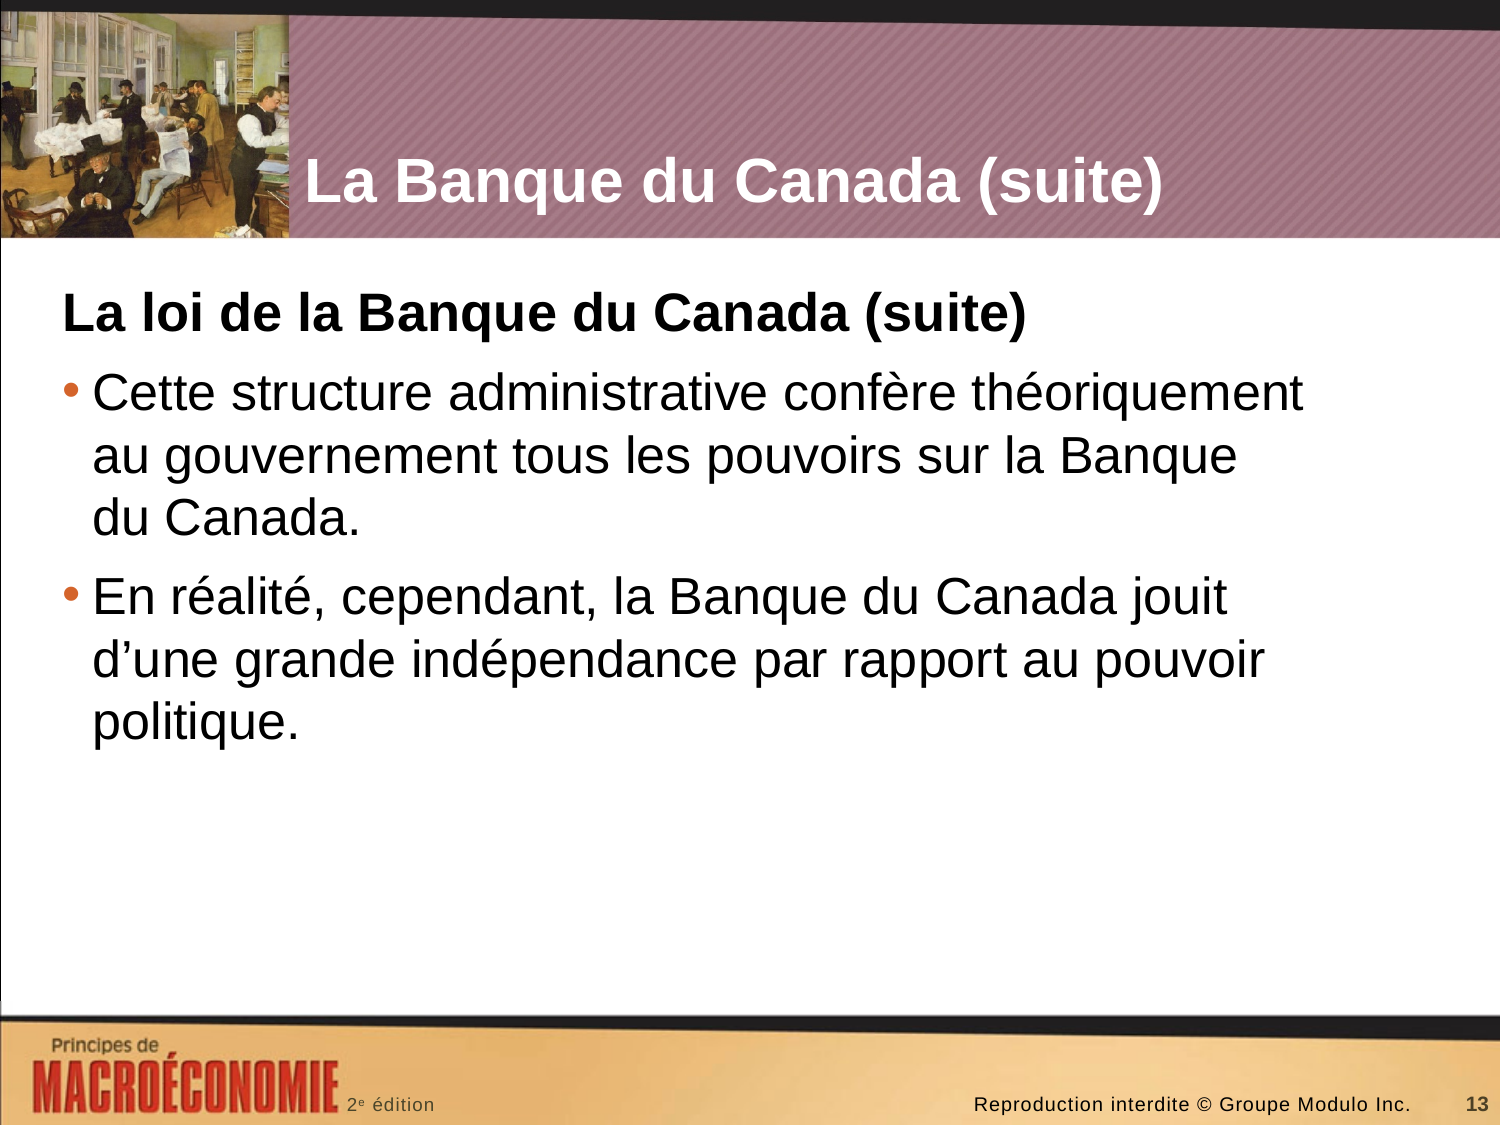

# La Banque du Canada (suite)
La loi de la Banque du Canada (suite)
Cette structure administrative confère théoriquement
au gouvernement tous les pouvoirs sur la Banque
du Canada.
En réalité, cependant, la Banque du Canada jouit
d’une grande indépendance par rapport au pouvoir politique.
13